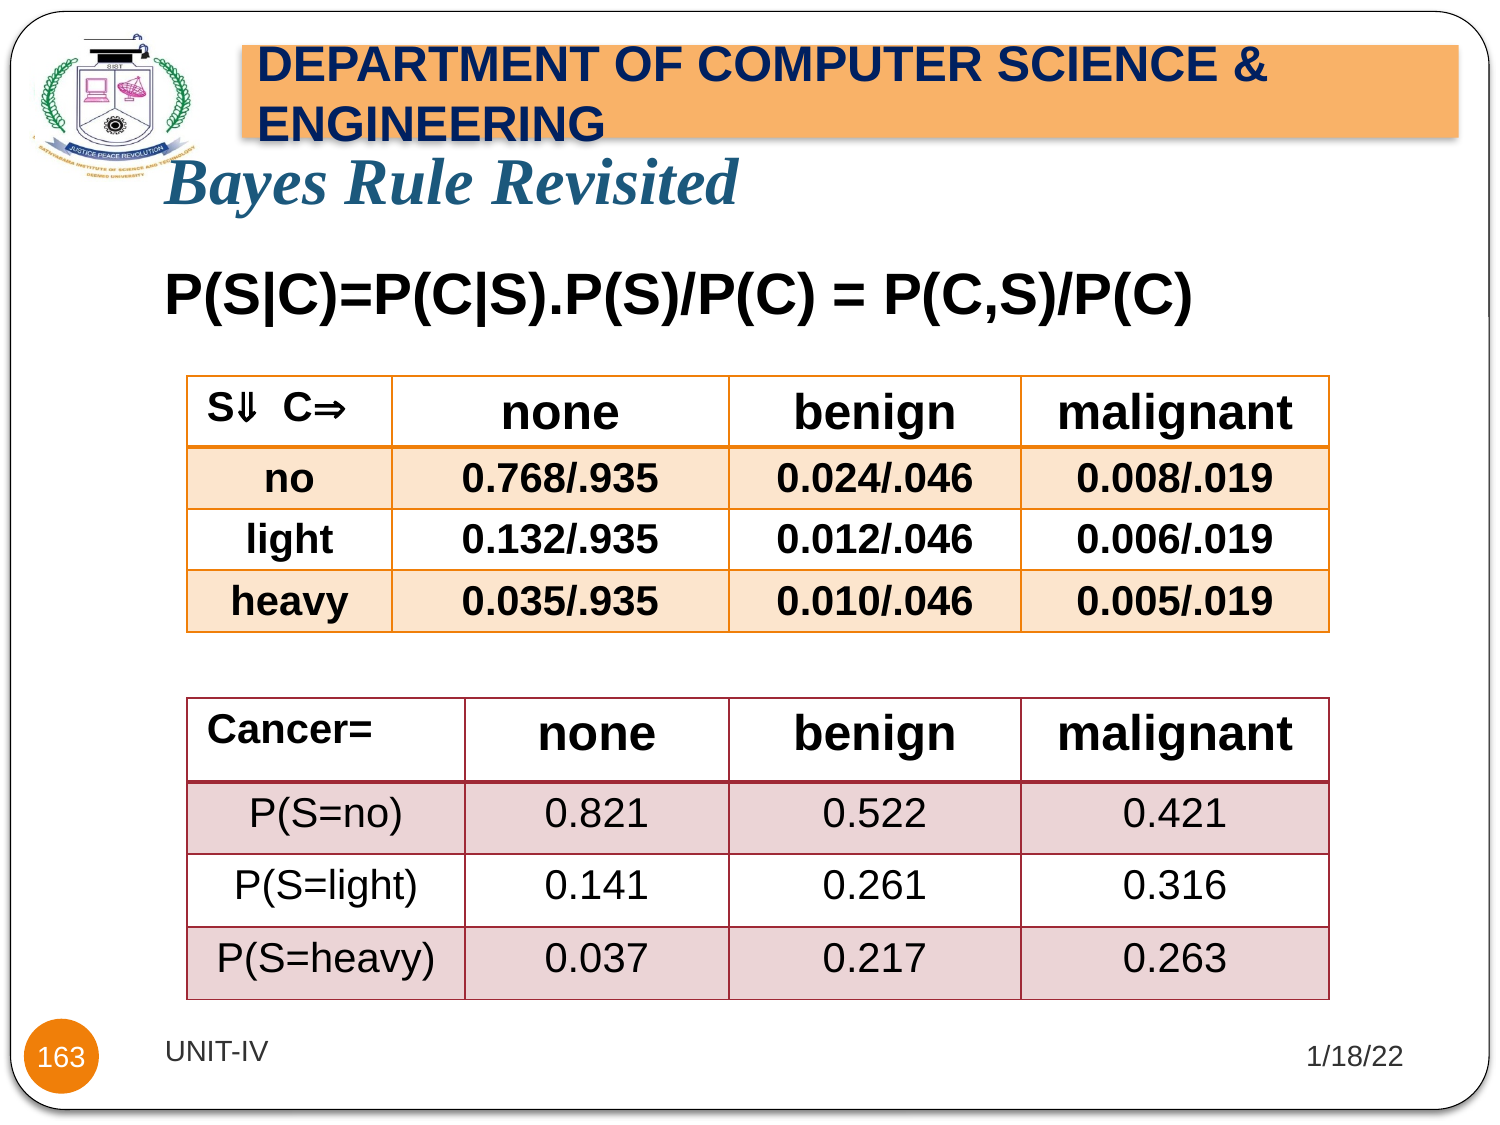

# Bayes Rule Revisited
P(S|C)=P(C|S).P(S)/P(C) = P(C,S)/P(C)
| S⇓ C⇒ | none | benign | malignant |
| --- | --- | --- | --- |
| no | 0.768/.935 | 0.024/.046 | 0.008/.019 |
| light | 0.132/.935 | 0.012/.046 | 0.006/.019 |
| heavy | 0.035/.935 | 0.010/.046 | 0.005/.019 |
| Cancer= | none | benign | malignant |
| --- | --- | --- | --- |
| P(S=no) | 0.821 | 0.522 | 0.421 |
| P(S=light) | 0.141 | 0.261 | 0.316 |
| P(S=heavy) | 0.037 | 0.217 | 0.263 |
UNIT-IV
1/18/22
163